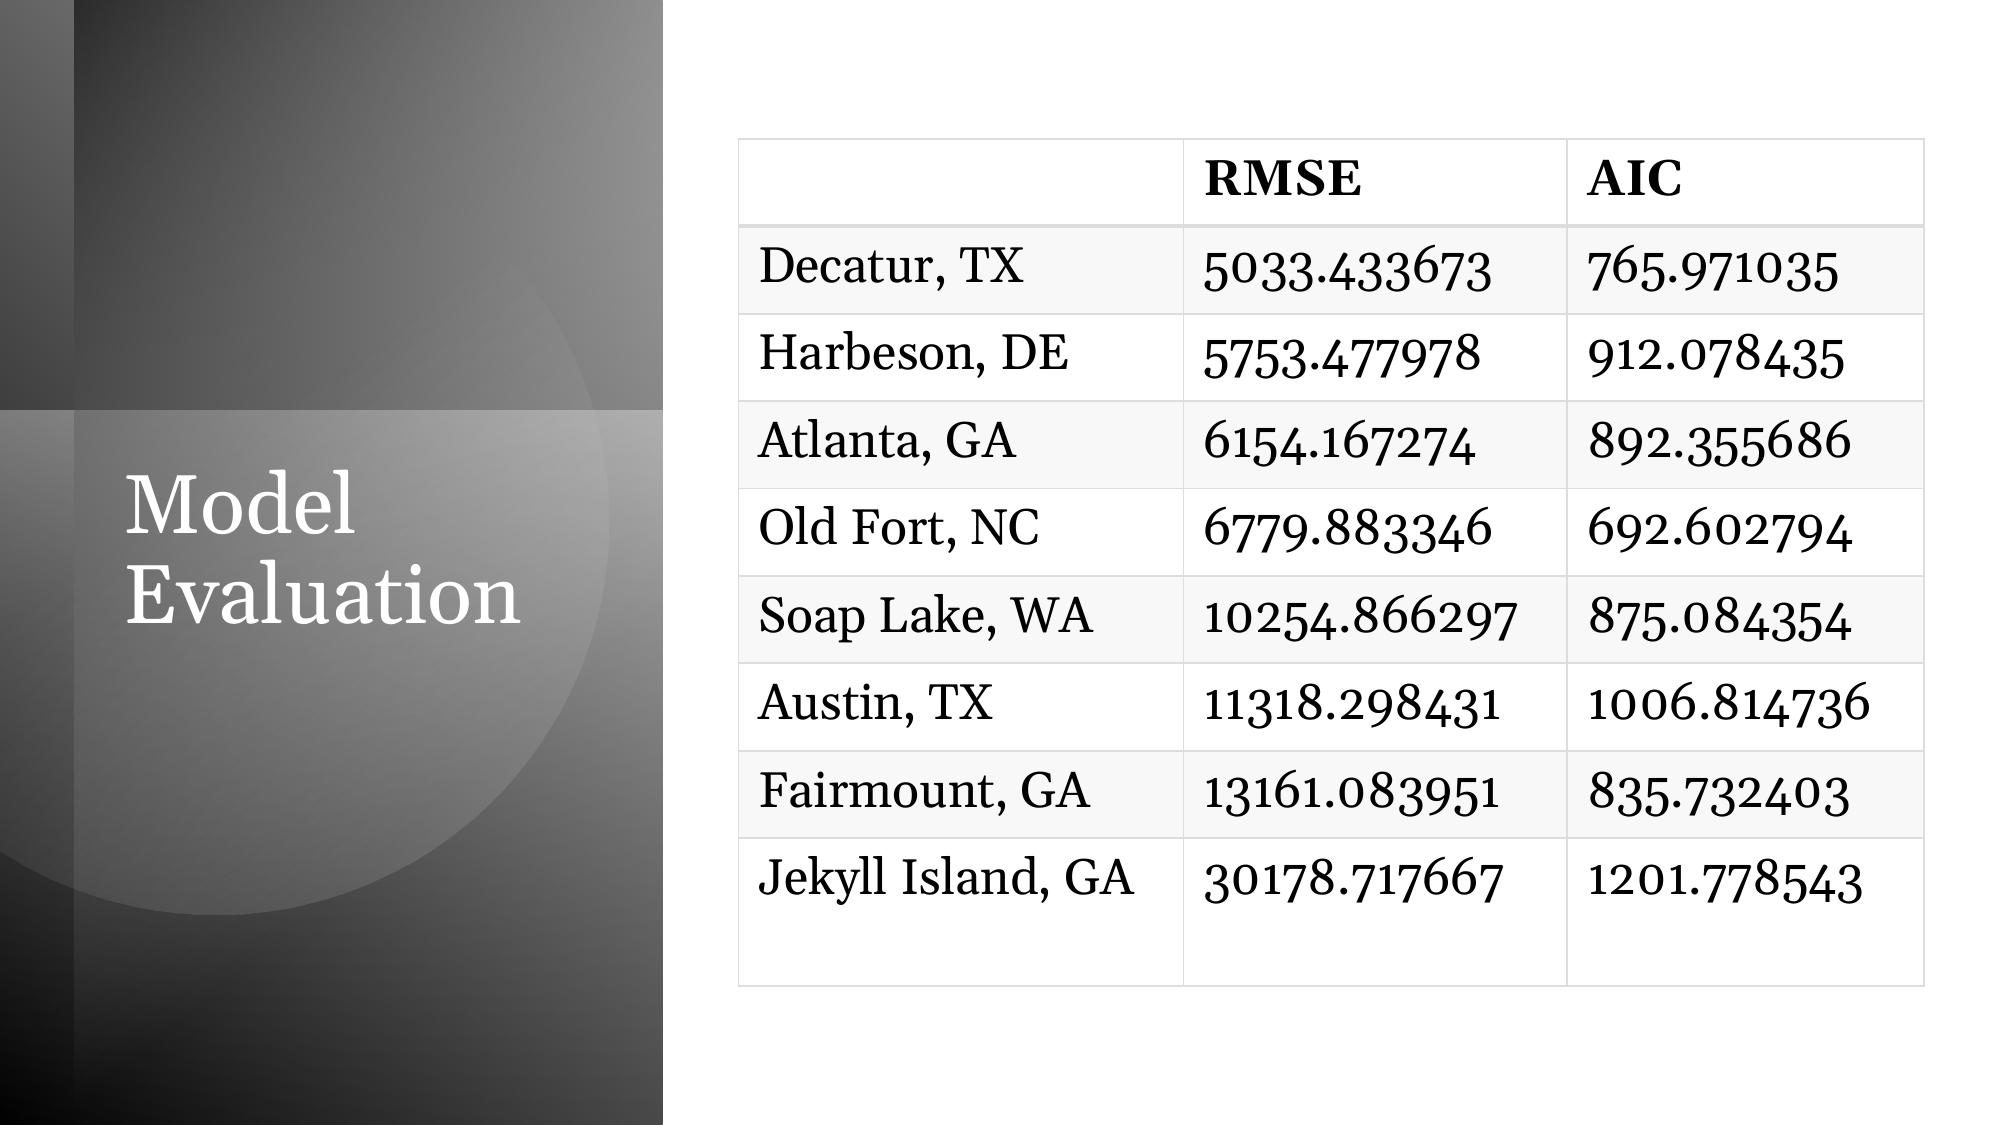

|  | RMSE | AIC |
| --- | --- | --- |
| Decatur, TX | 5033.433673 | 765.971035 |
| Harbeson, DE | 5753.477978 | 912.078435 |
| Atlanta, GA | 6154.167274 | 892.355686 |
| Old Fort, NC | 6779.883346 | 692.602794 |
| Soap Lake, WA | 10254.866297 | 875.084354 |
| Austin, TX | 11318.298431 | 1006.814736 |
| Fairmount, GA | 13161.083951 | 835.732403 |
| Jekyll Island, GA | 30178.717667 | 1201.778543 |

# Model Evaluation